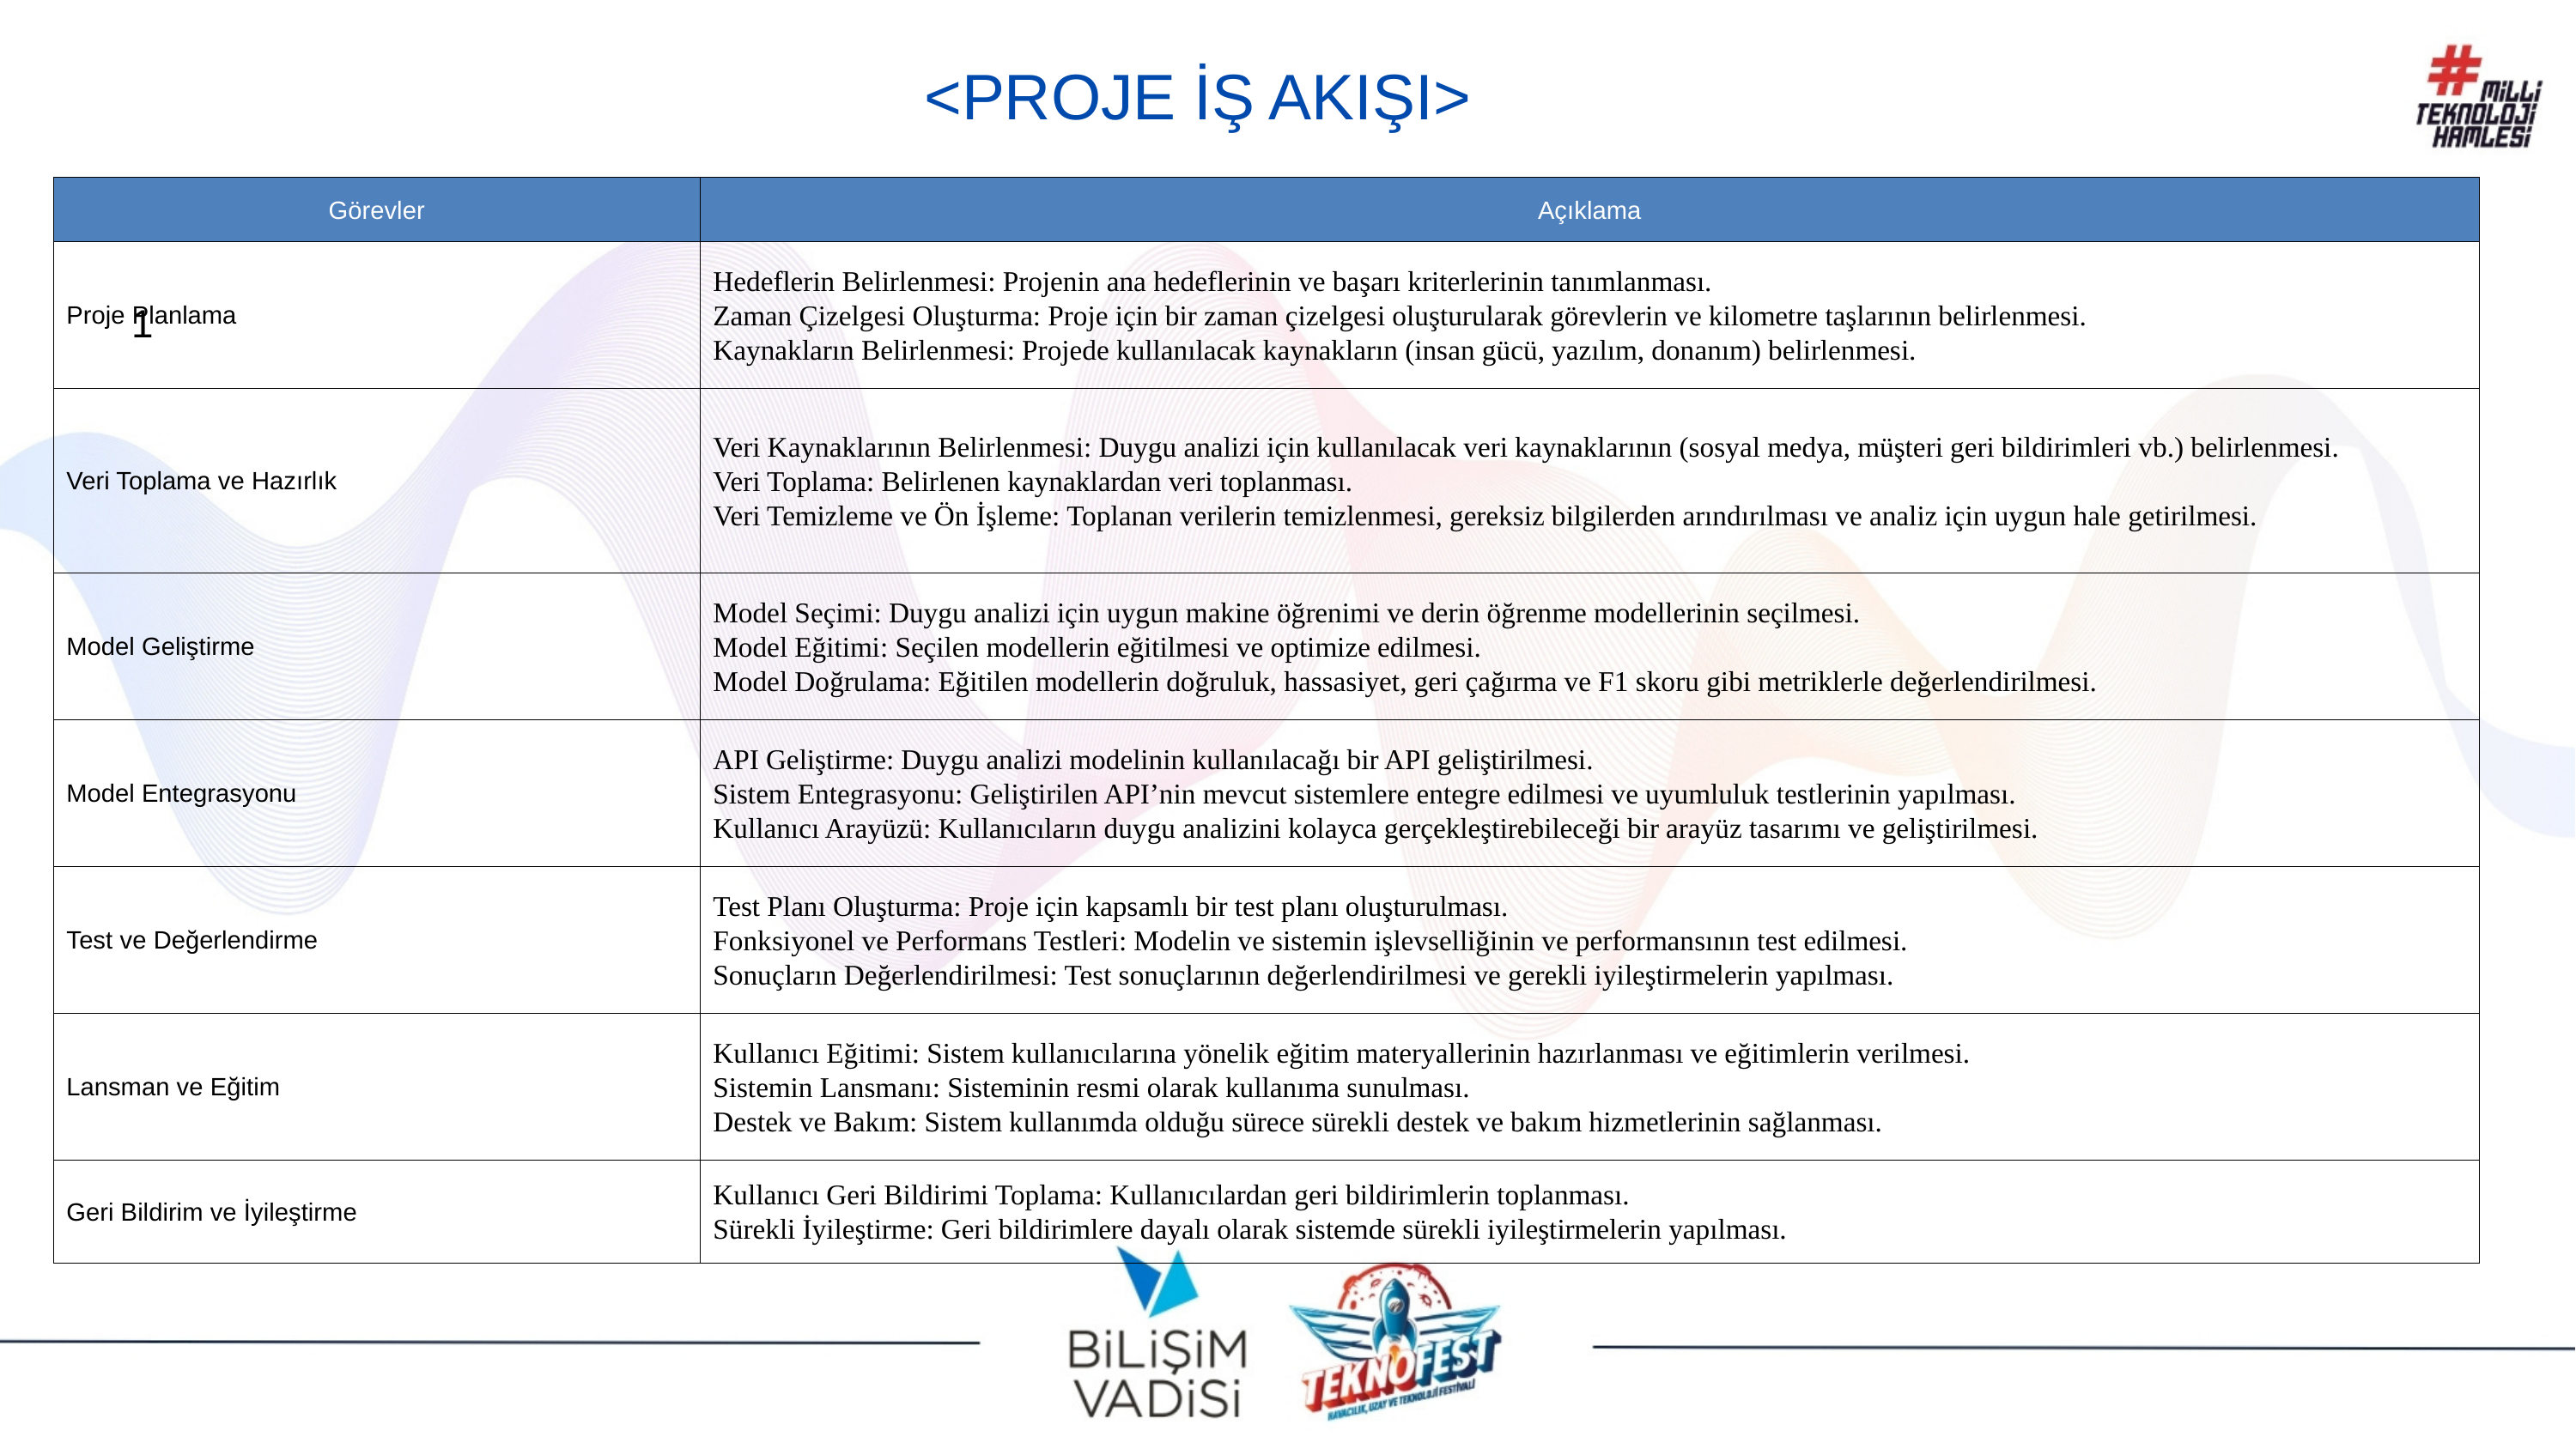

<PROJE İŞ AKIŞI>
| Görevler | Açıklama |
| --- | --- |
| Proje Planlama | Hedeflerin Belirlenmesi: Projenin ana hedeflerinin ve başarı kriterlerinin tanımlanması. Zaman Çizelgesi Oluşturma: Proje için bir zaman çizelgesi oluşturularak görevlerin ve kilometre taşlarının belirlenmesi. Kaynakların Belirlenmesi: Projede kullanılacak kaynakların (insan gücü, yazılım, donanım) belirlenmesi. |
| Veri Toplama ve Hazırlık | Veri Kaynaklarının Belirlenmesi: Duygu analizi için kullanılacak veri kaynaklarının (sosyal medya, müşteri geri bildirimleri vb.) belirlenmesi. Veri Toplama: Belirlenen kaynaklardan veri toplanması. Veri Temizleme ve Ön İşleme: Toplanan verilerin temizlenmesi, gereksiz bilgilerden arındırılması ve analiz için uygun hale getirilmesi. |
| Model Geliştirme | Model Seçimi: Duygu analizi için uygun makine öğrenimi ve derin öğrenme modellerinin seçilmesi. Model Eğitimi: Seçilen modellerin eğitilmesi ve optimize edilmesi. Model Doğrulama: Eğitilen modellerin doğruluk, hassasiyet, geri çağırma ve F1 skoru gibi metriklerle değerlendirilmesi. |
| Model Entegrasyonu | API Geliştirme: Duygu analizi modelinin kullanılacağı bir API geliştirilmesi. Sistem Entegrasyonu: Geliştirilen API’nin mevcut sistemlere entegre edilmesi ve uyumluluk testlerinin yapılması. Kullanıcı Arayüzü: Kullanıcıların duygu analizini kolayca gerçekleştirebileceği bir arayüz tasarımı ve geliştirilmesi. |
| Test ve Değerlendirme | Test Planı Oluşturma: Proje için kapsamlı bir test planı oluşturulması. Fonksiyonel ve Performans Testleri: Modelin ve sistemin işlevselliğinin ve performansının test edilmesi. Sonuçların Değerlendirilmesi: Test sonuçlarının değerlendirilmesi ve gerekli iyileştirmelerin yapılması. |
| Lansman ve Eğitim | Kullanıcı Eğitimi: Sistem kullanıcılarına yönelik eğitim materyallerinin hazırlanması ve eğitimlerin verilmesi. Sistemin Lansmanı: Sisteminin resmi olarak kullanıma sunulması. Destek ve Bakım: Sistem kullanımda olduğu sürece sürekli destek ve bakım hizmetlerinin sağlanması. |
| Geri Bildirim ve İyileştirme | Kullanıcı Geri Bildirimi Toplama: Kullanıcılardan geri bildirimlerin toplanması. Sürekli İyileştirme: Geri bildirimlere dayalı olarak sistemde sürekli iyileştirmelerin yapılması. |
1